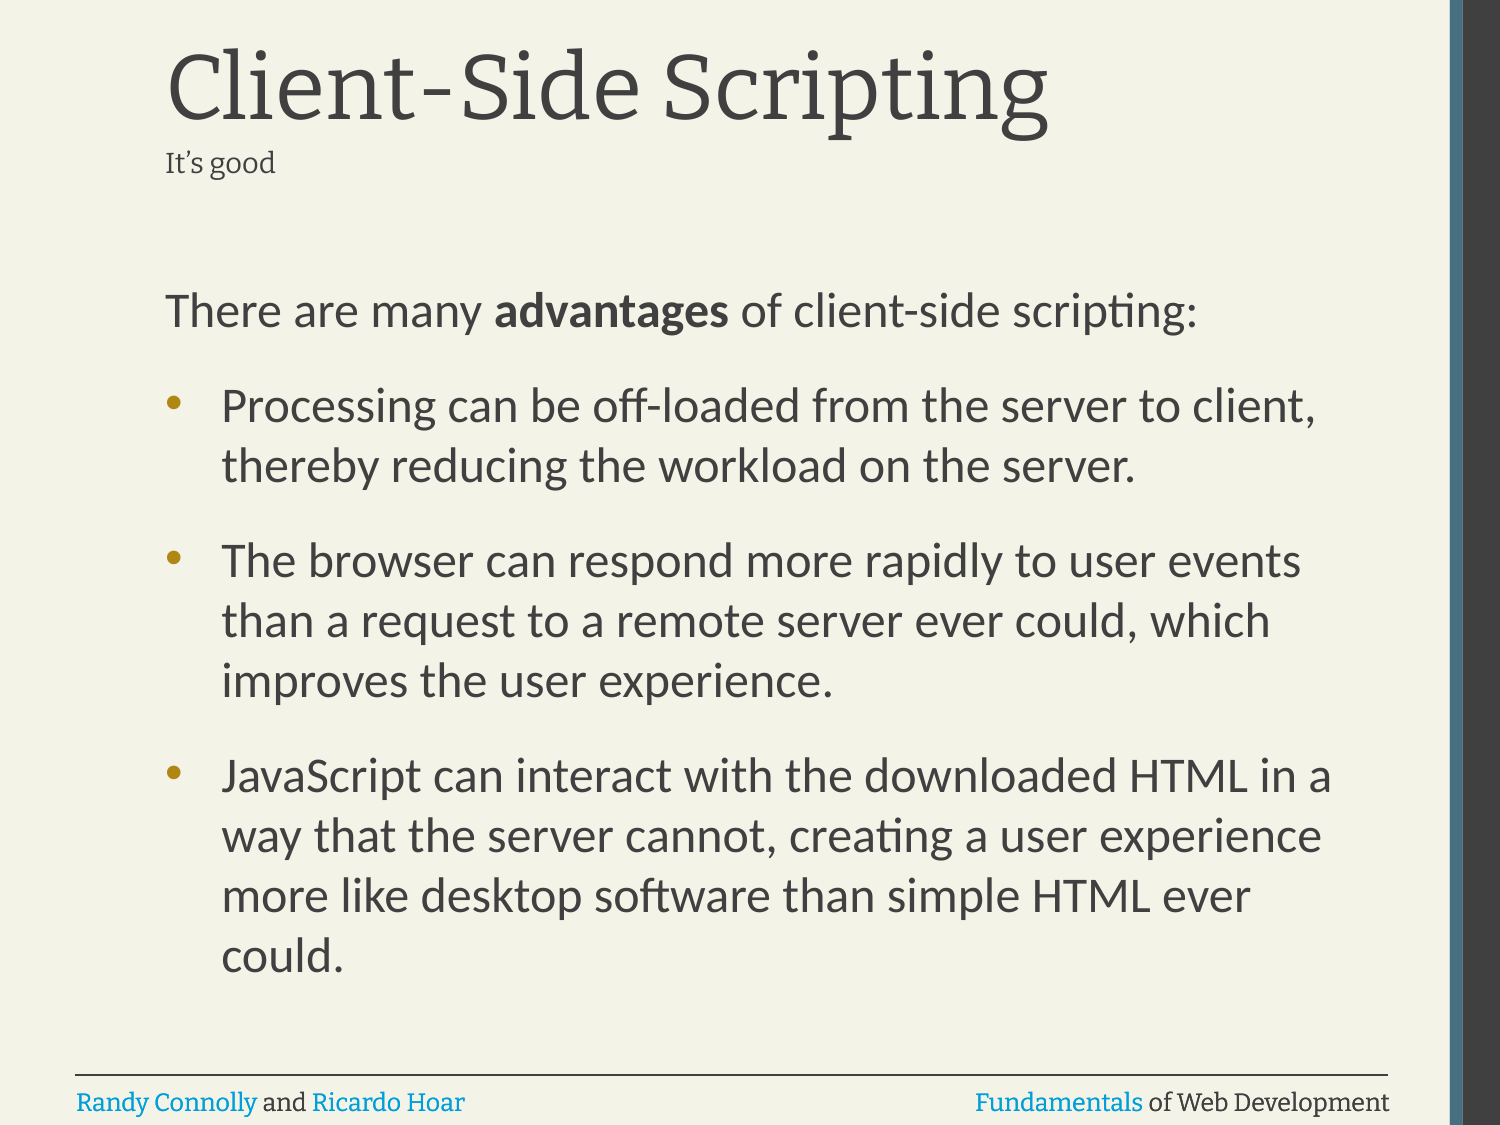

# Client-Side Scripting
It’s good
There are many advantages of client-side scripting:
Processing can be off-loaded from the server to client, thereby reducing the workload on the server.
The browser can respond more rapidly to user events than a request to a remote server ever could, which improves the user experience.
JavaScript can interact with the downloaded HTML in a way that the server cannot, creating a user experience more like desktop software than simple HTML ever could.